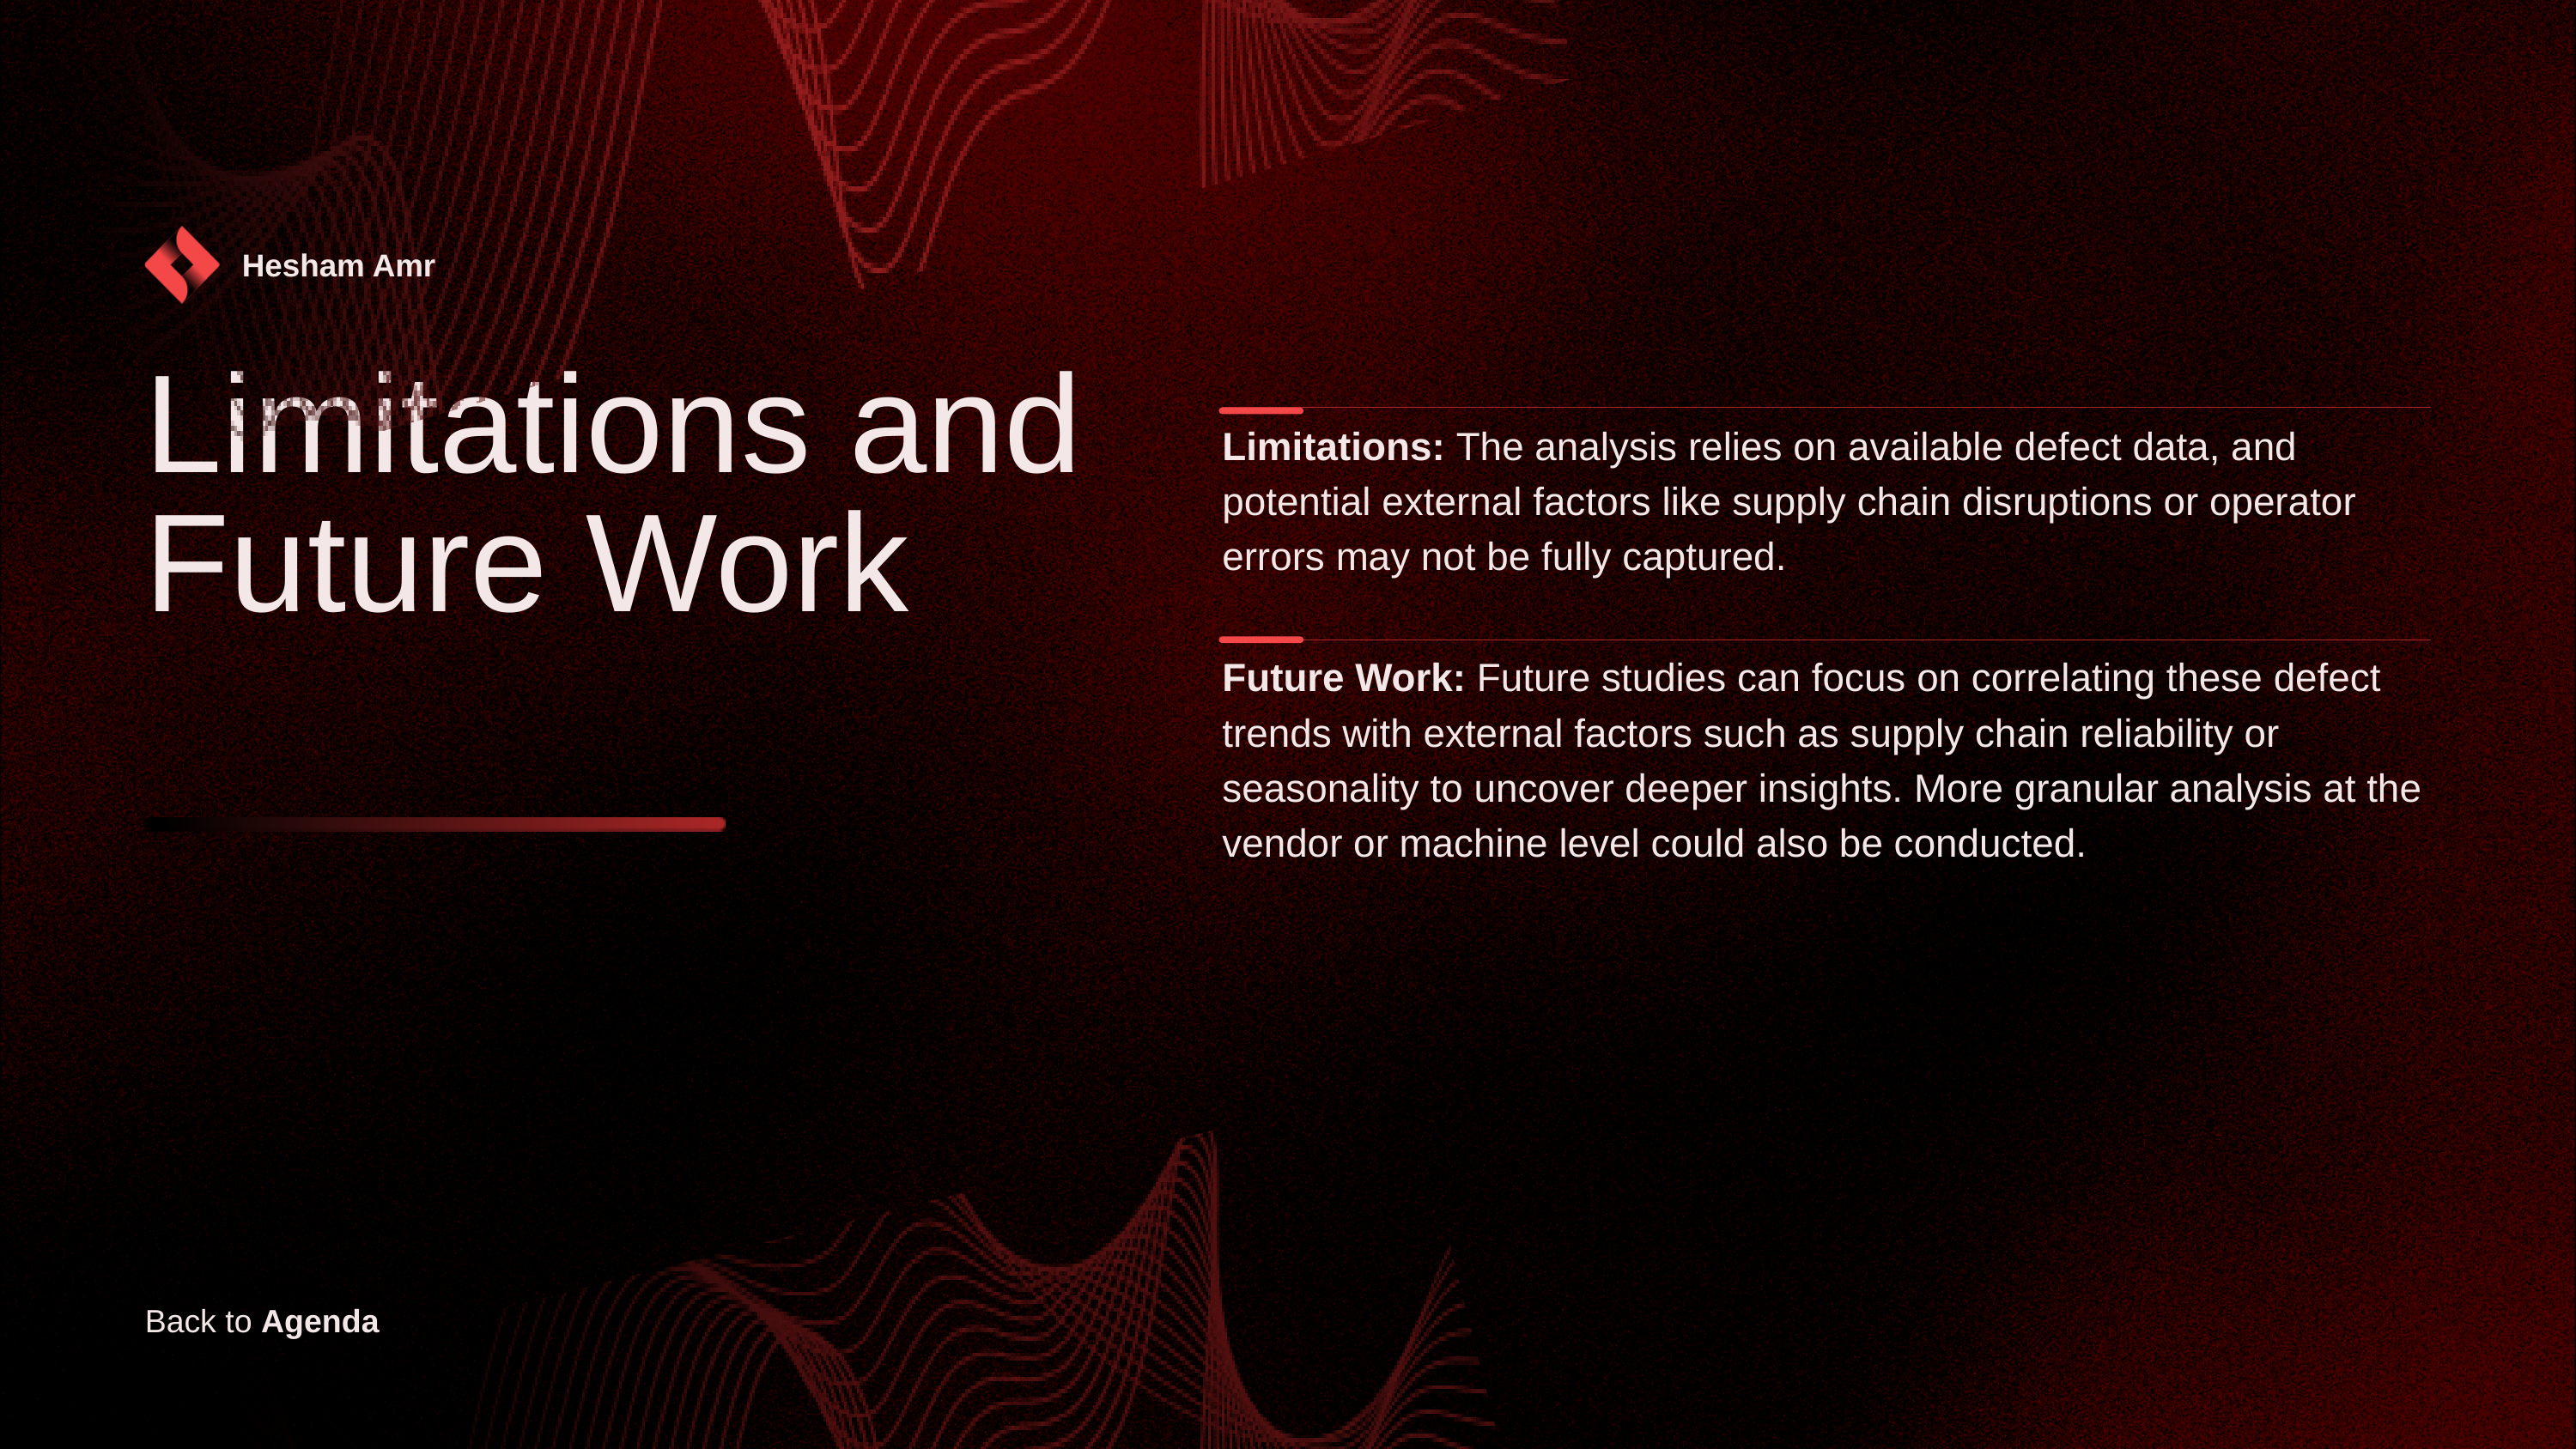

Hesham Amr
Limitations and
Future Work

| Limitations: The analysis relies on available defect data, and potential external factors like supply chain disruptions or operator errors may not be fully captured. |
| --- |
| Future Work: Future studies can focus on correlating these defect trends with external factors such as supply chain reliability or seasonality to uncover deeper insights. More granular analysis at the vendor or machine level could also be conducted. |

Back to Agenda